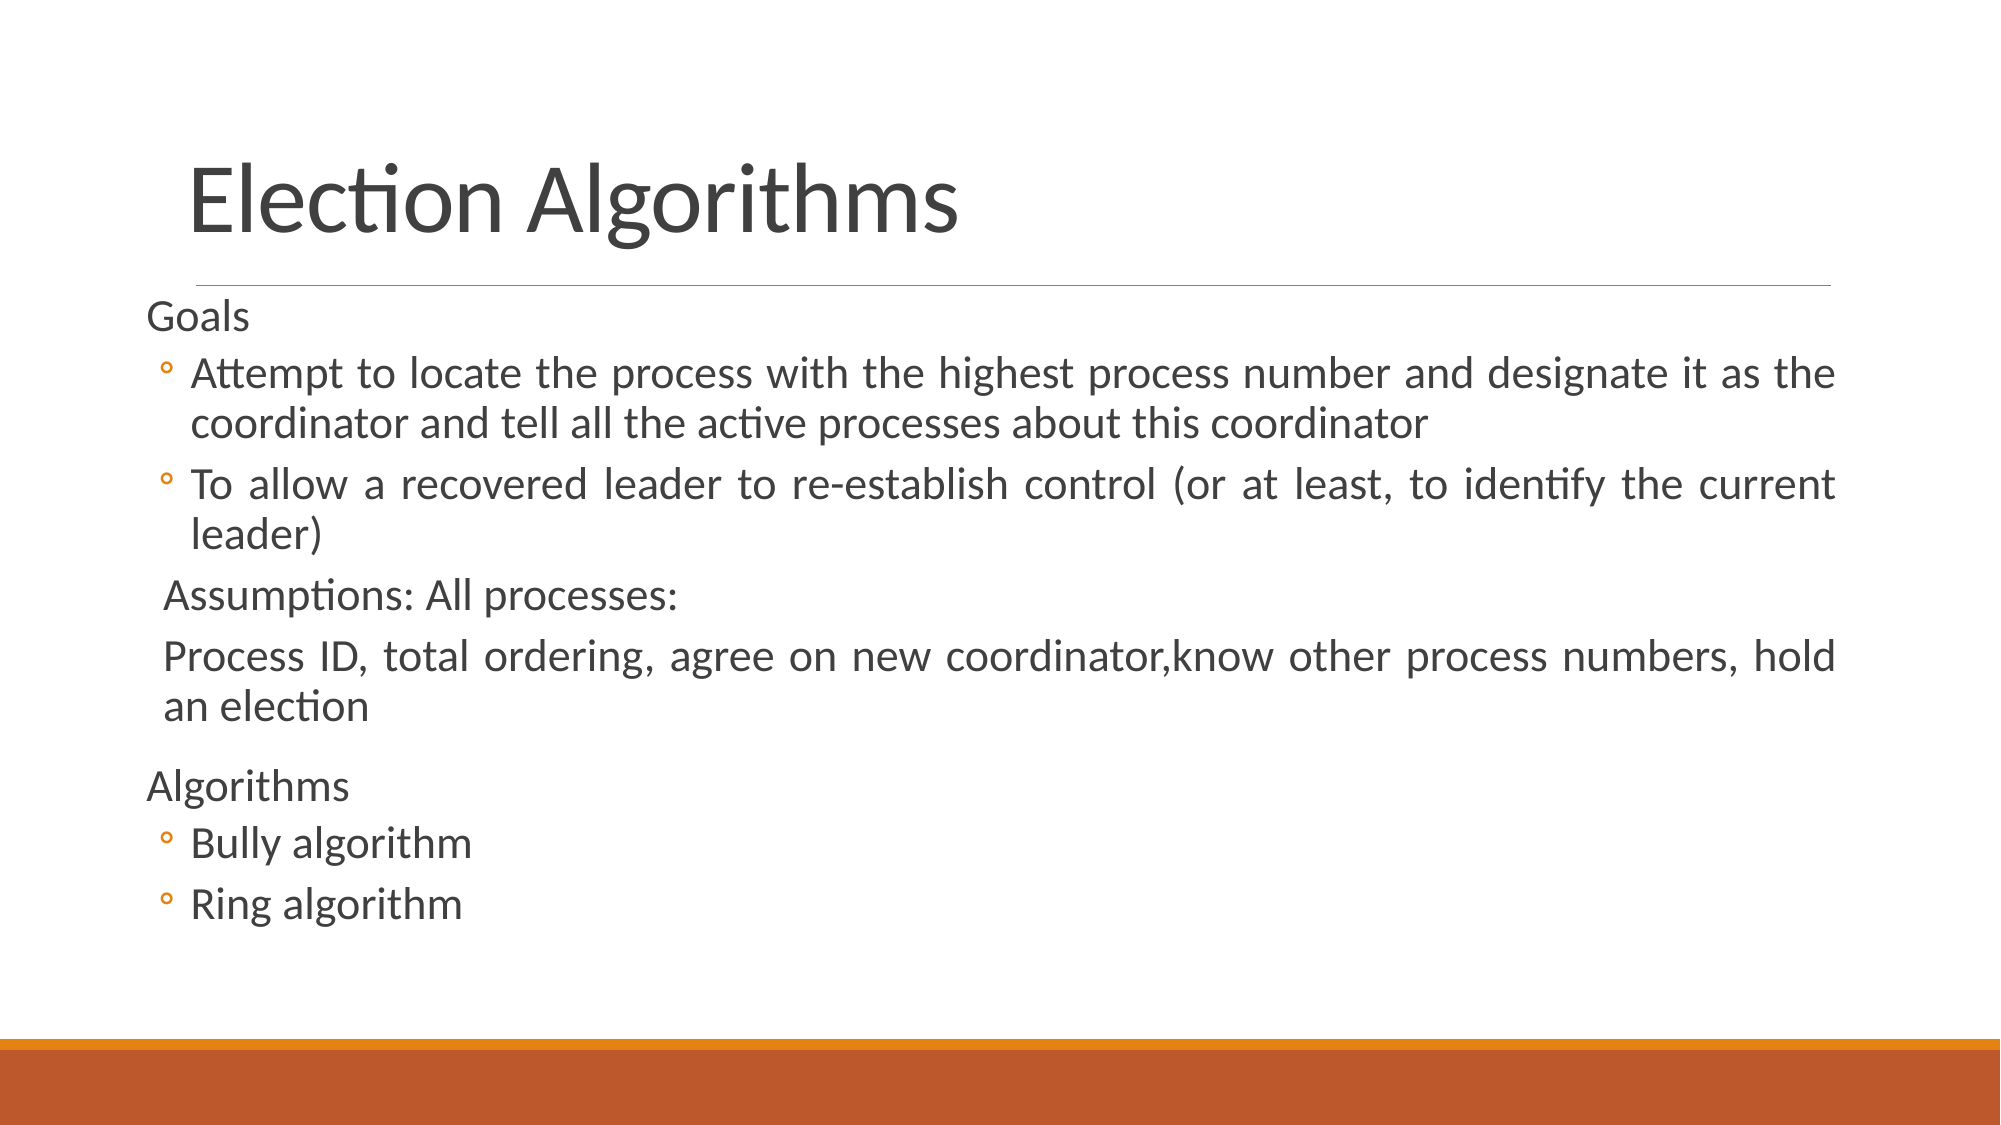

# Election Algorithms
Goals
Attempt to locate the process with the highest process number and designate it as the coordinator and tell all the active processes about this coordinator
To allow a recovered leader to re-establish control (or at least, to identify the current leader)
Assumptions: All processes:
Process ID, total ordering, agree on new coordinator,know other process numbers, hold an election
Algorithms
Bully algorithm
Ring algorithm